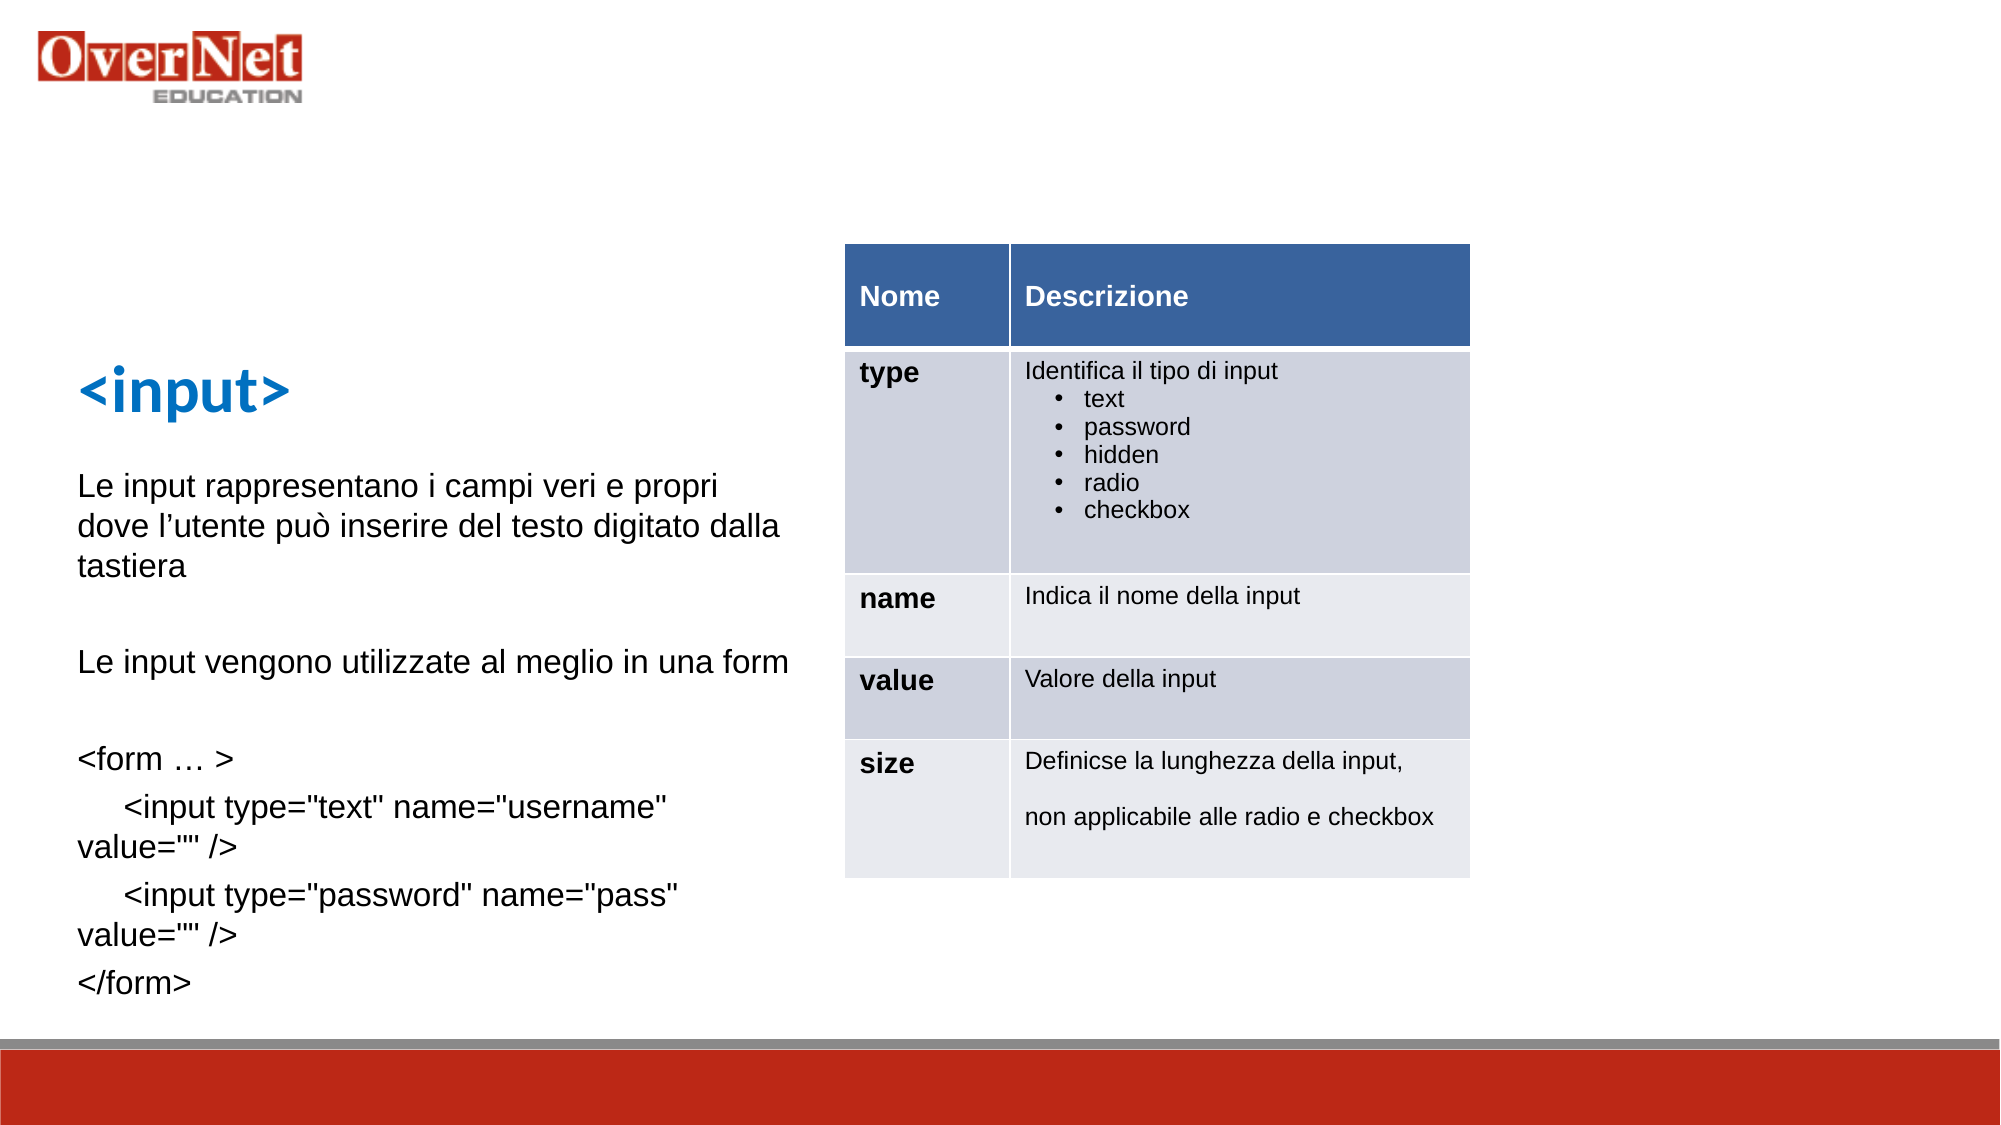

| Nome | Descrizione |
| --- | --- |
| type | Identifica il tipo di input text password hidden radio checkbox |
| name | Indica il nome della input |
| value | Valore della input |
| size | Definicse la lunghezza della input, non applicabile alle radio e checkbox |
<input>
Le input rappresentano i campi veri e propri dove l’utente può inserire del testo digitato dalla tastiera

Le input vengono utilizzate al meglio in una form

<form … >
     <input type="text" name="username" value="" />
     <input type="password" name="pass" value="" />
</form>